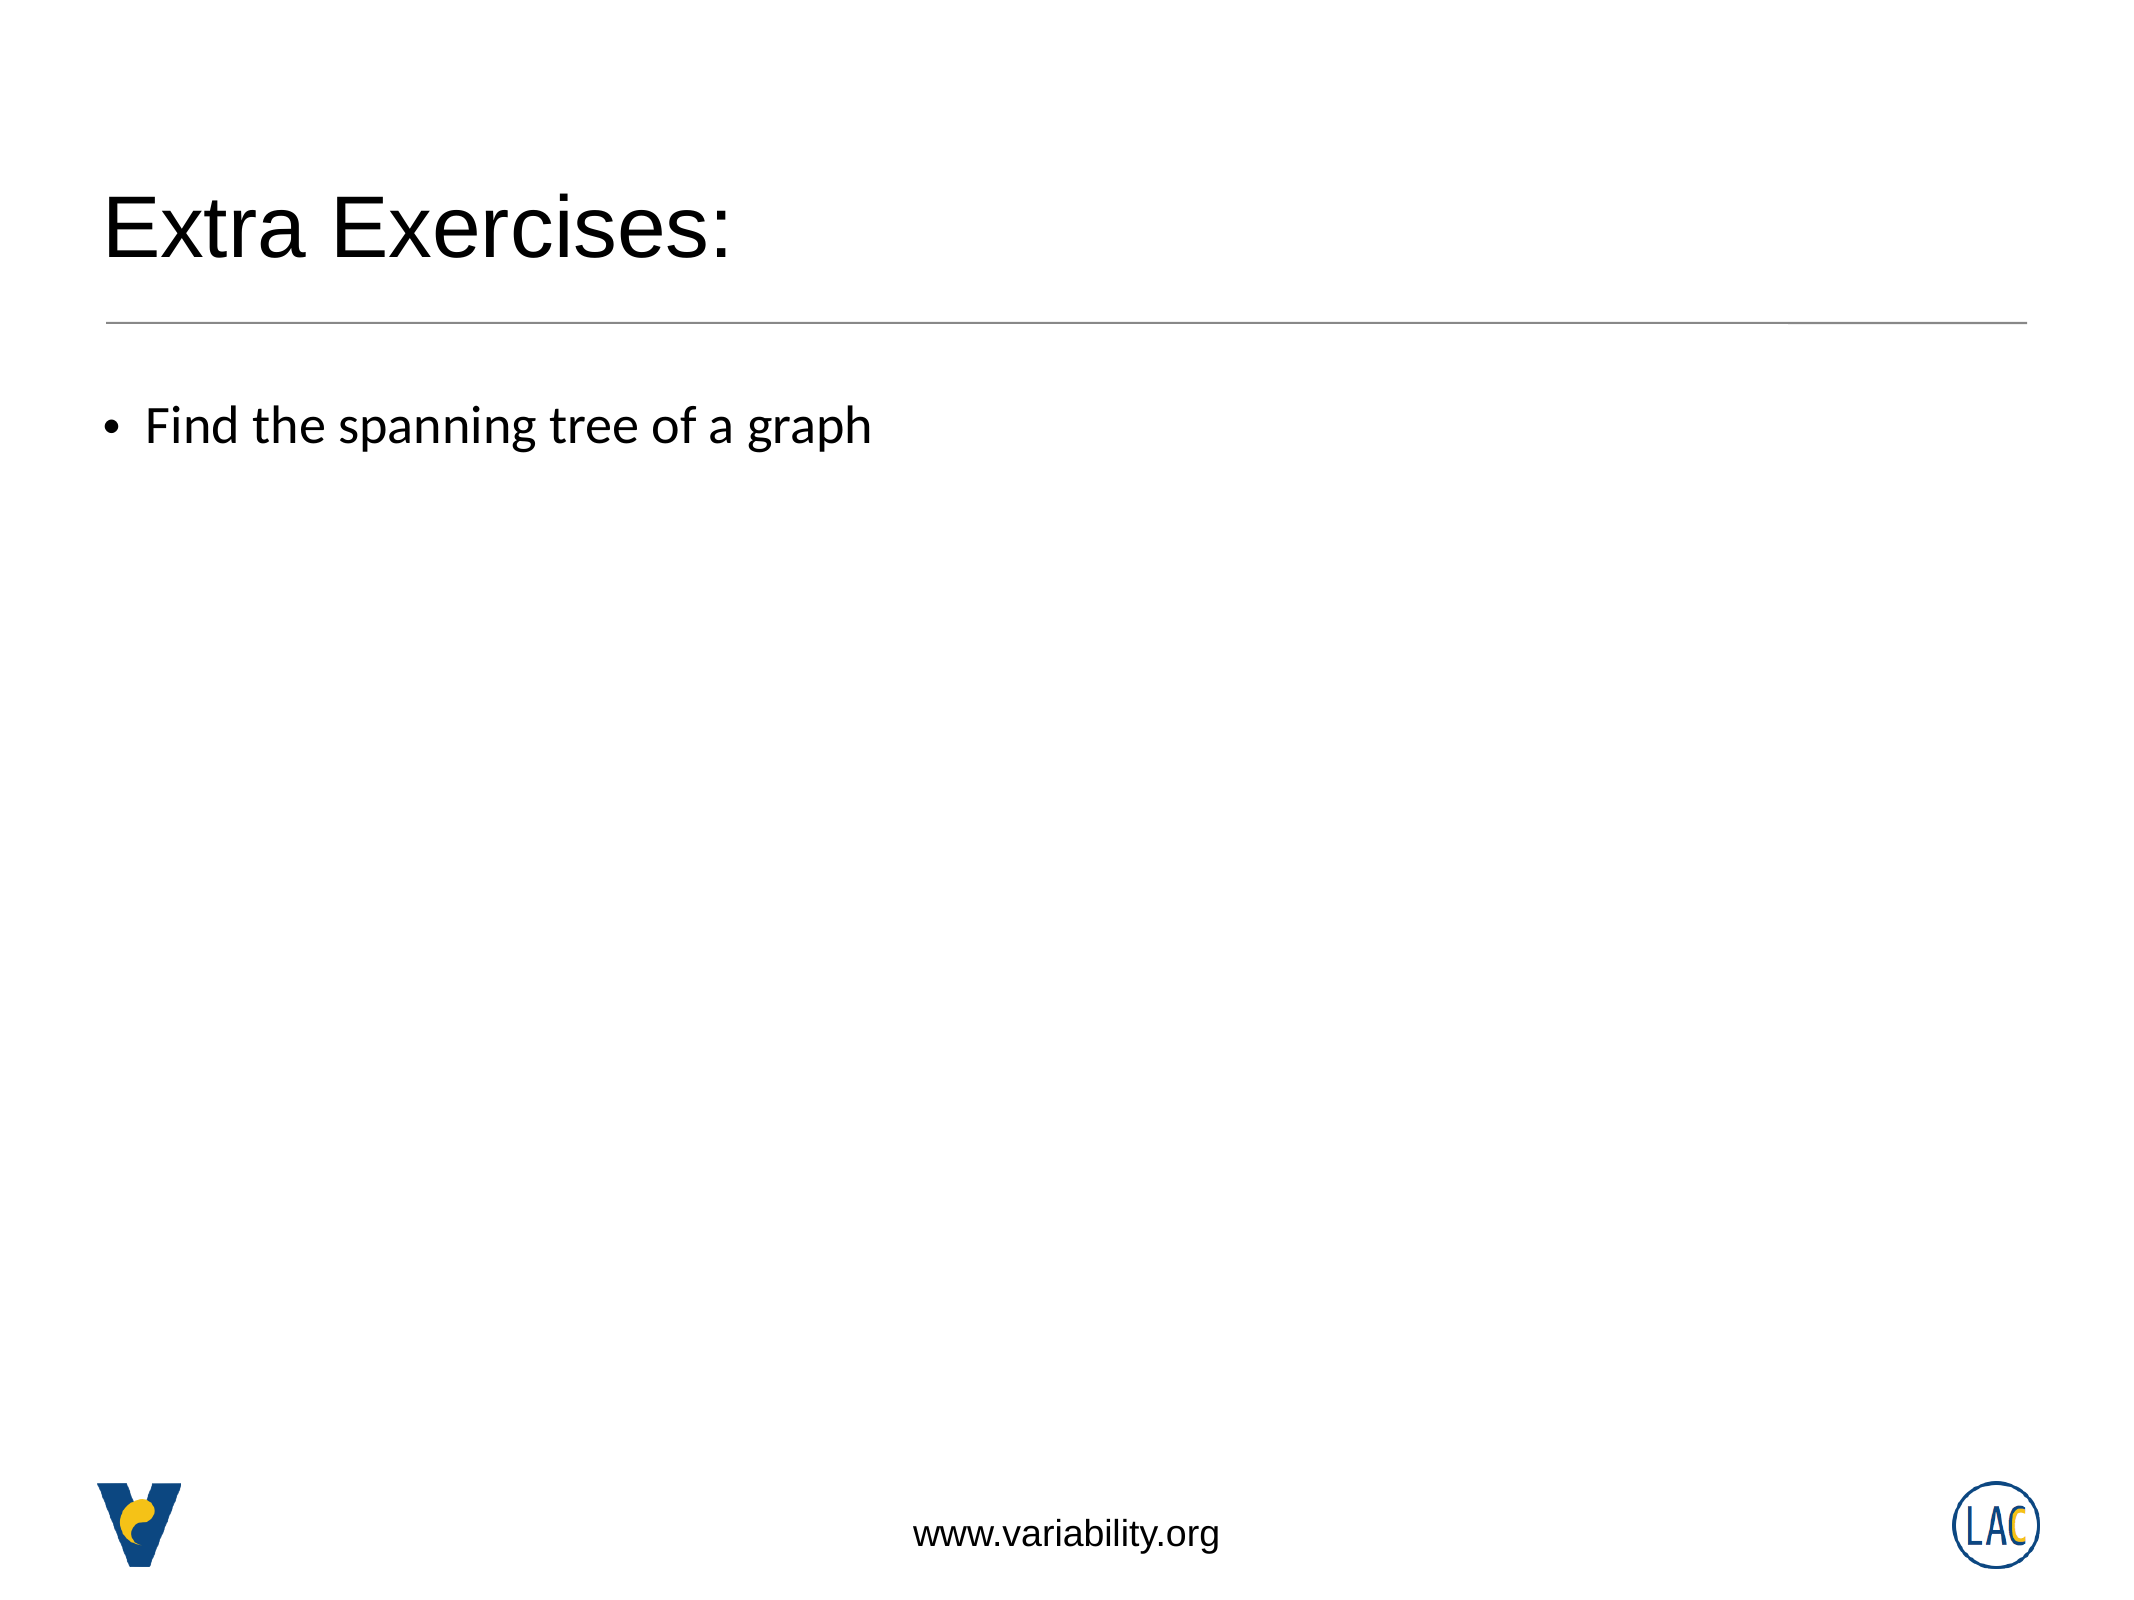

# Extra Exercises:
Find the spanning tree of a graph